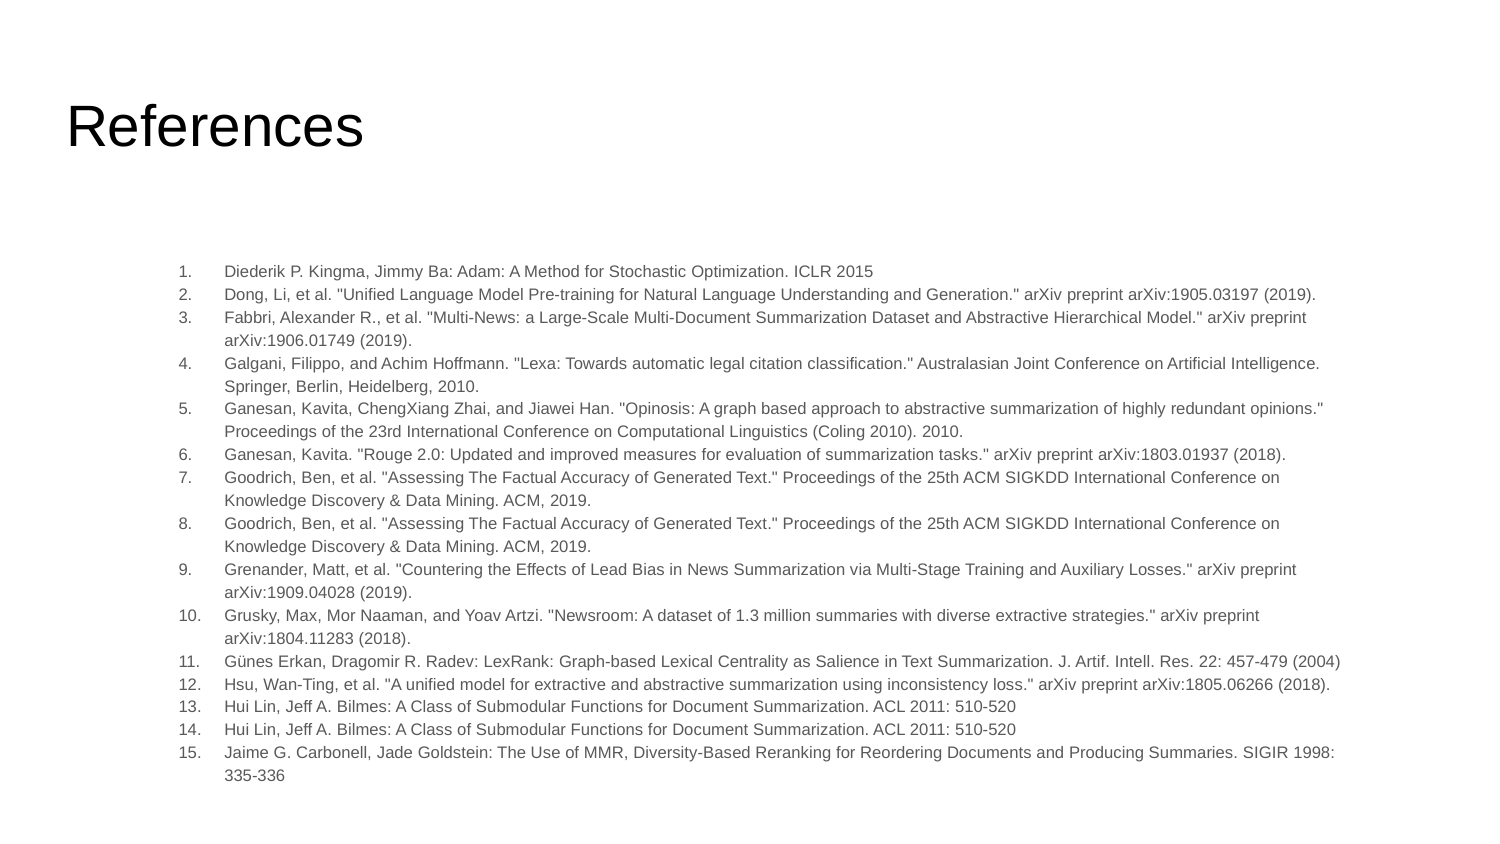

# References
Diederik P. Kingma, Jimmy Ba: Adam: A Method for Stochastic Optimization. ICLR 2015
Dong, Li, et al. "Unified Language Model Pre-training for Natural Language Understanding and Generation." arXiv preprint arXiv:1905.03197 (2019).
Fabbri, Alexander R., et al. "Multi-News: a Large-Scale Multi-Document Summarization Dataset and Abstractive Hierarchical Model." arXiv preprint arXiv:1906.01749 (2019).
Galgani, Filippo, and Achim Hoffmann. "Lexa: Towards automatic legal citation classification." Australasian Joint Conference on Artificial Intelligence. Springer, Berlin, Heidelberg, 2010.
Ganesan, Kavita, ChengXiang Zhai, and Jiawei Han. "Opinosis: A graph based approach to abstractive summarization of highly redundant opinions." Proceedings of the 23rd International Conference on Computational Linguistics (Coling 2010). 2010.
Ganesan, Kavita. "Rouge 2.0: Updated and improved measures for evaluation of summarization tasks." arXiv preprint arXiv:1803.01937 (2018).
Goodrich, Ben, et al. "Assessing The Factual Accuracy of Generated Text." Proceedings of the 25th ACM SIGKDD International Conference on Knowledge Discovery & Data Mining. ACM, 2019.
Goodrich, Ben, et al. "Assessing The Factual Accuracy of Generated Text." Proceedings of the 25th ACM SIGKDD International Conference on Knowledge Discovery & Data Mining. ACM, 2019.
Grenander, Matt, et al. "Countering the Effects of Lead Bias in News Summarization via Multi-Stage Training and Auxiliary Losses." arXiv preprint arXiv:1909.04028 (2019).
Grusky, Max, Mor Naaman, and Yoav Artzi. "Newsroom: A dataset of 1.3 million summaries with diverse extractive strategies." arXiv preprint arXiv:1804.11283 (2018).
Günes Erkan, Dragomir R. Radev: LexRank: Graph-based Lexical Centrality as Salience in Text Summarization. J. Artif. Intell. Res. 22: 457-479 (2004)
Hsu, Wan-Ting, et al. "A unified model for extractive and abstractive summarization using inconsistency loss." arXiv preprint arXiv:1805.06266 (2018).
Hui Lin, Jeff A. Bilmes: A Class of Submodular Functions for Document Summarization. ACL 2011: 510-520
Hui Lin, Jeff A. Bilmes: A Class of Submodular Functions for Document Summarization. ACL 2011: 510-520
Jaime G. Carbonell, Jade Goldstein: The Use of MMR, Diversity-Based Reranking for Reordering Documents and Producing Summaries. SIGIR 1998: 335-336